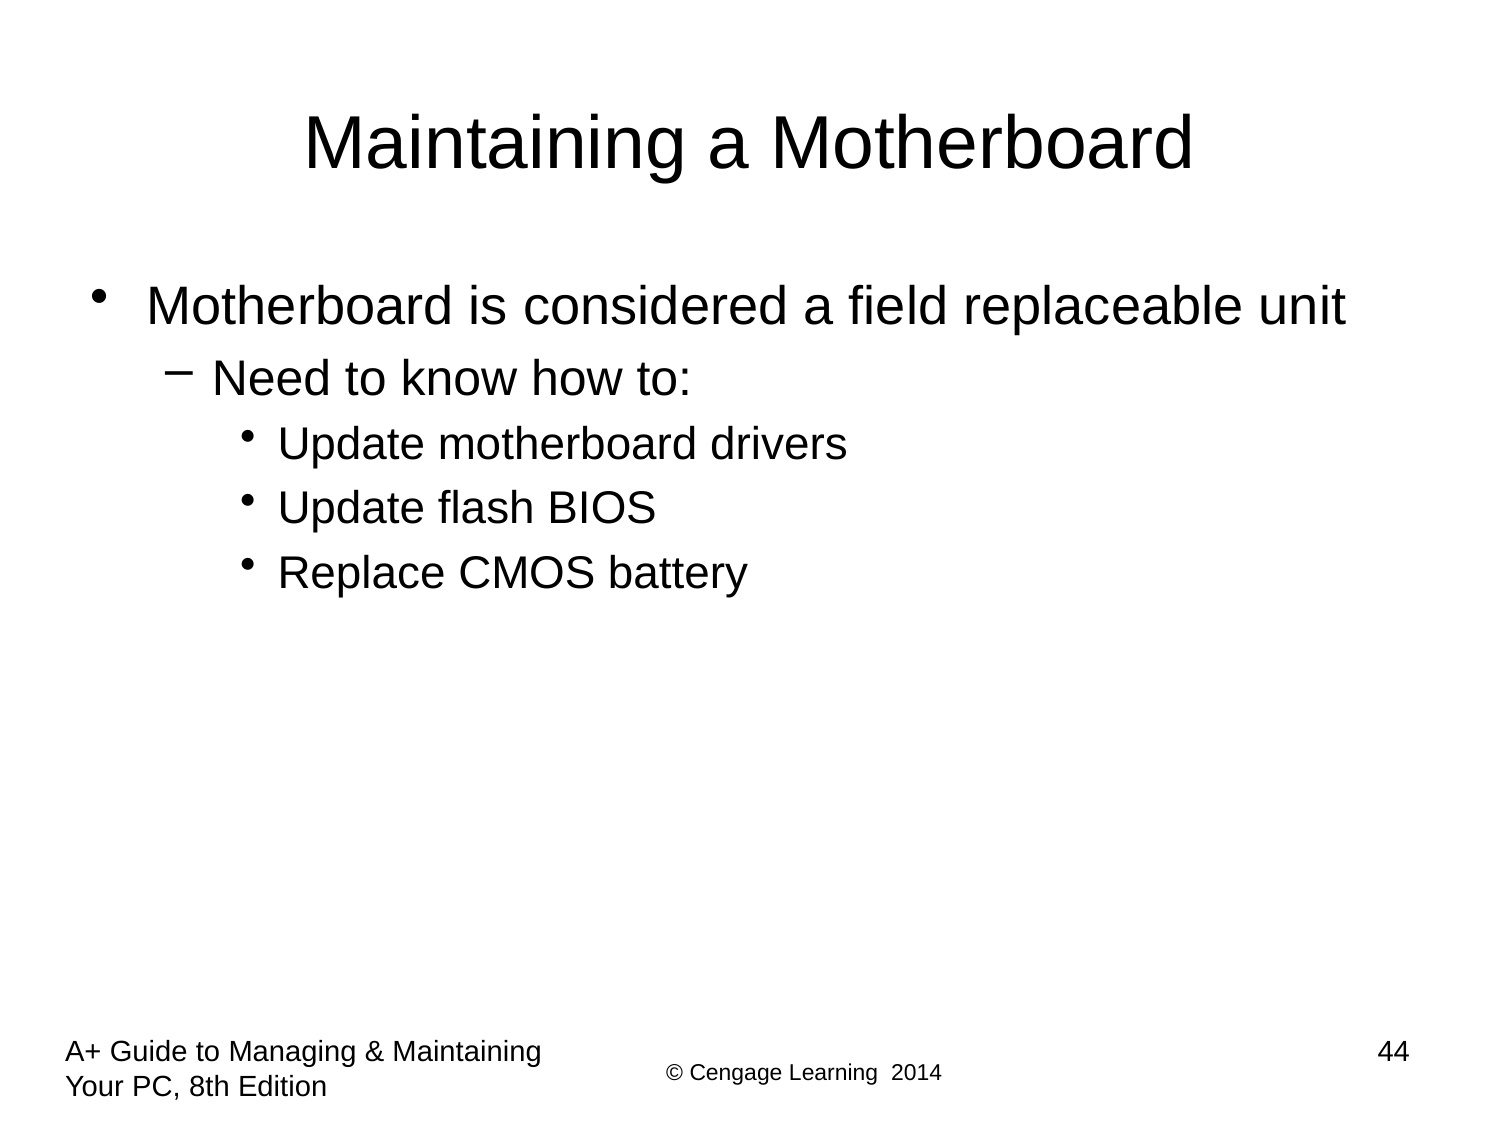

# Maintaining a Motherboard
Motherboard is considered a field replaceable unit
Need to know how to:
Update motherboard drivers
Update flash BIOS
Replace CMOS battery
44
A+ Guide to Managing & Maintaining Your PC, 8th Edition